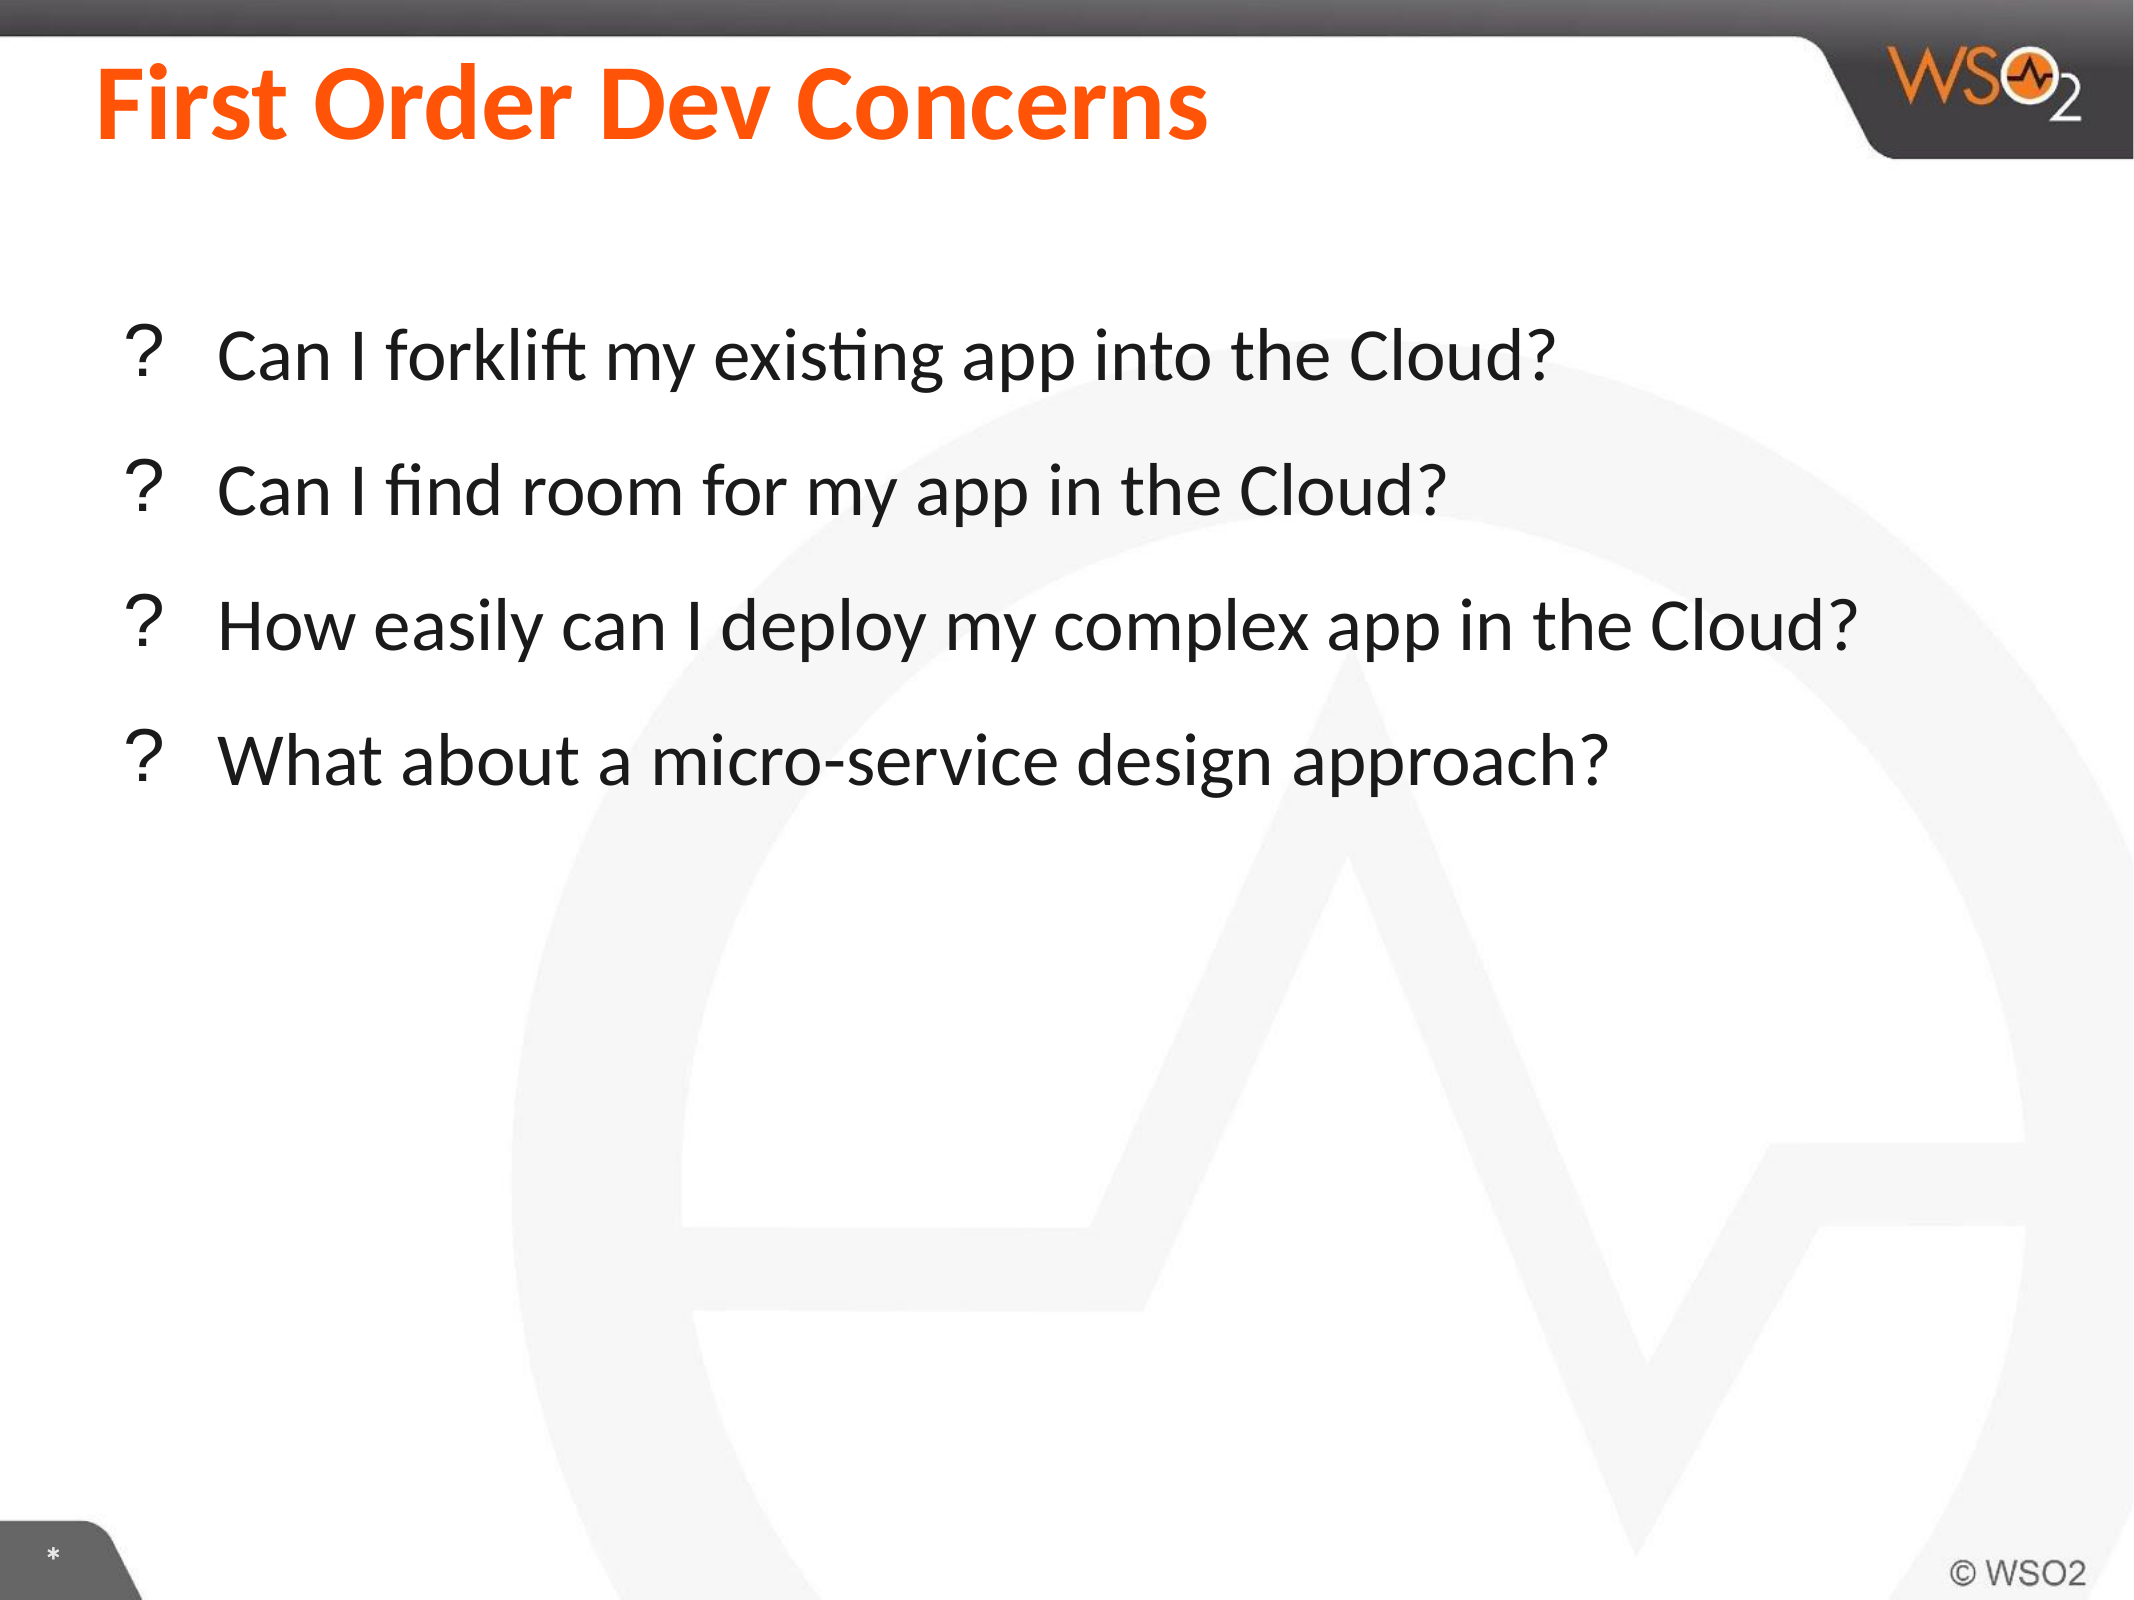

# First Order Dev Concerns
Can I forklift my existing app into the Cloud?
Can I find room for my app in the Cloud?
How easily can I deploy my complex app in the Cloud?
What about a micro-service design approach?

*